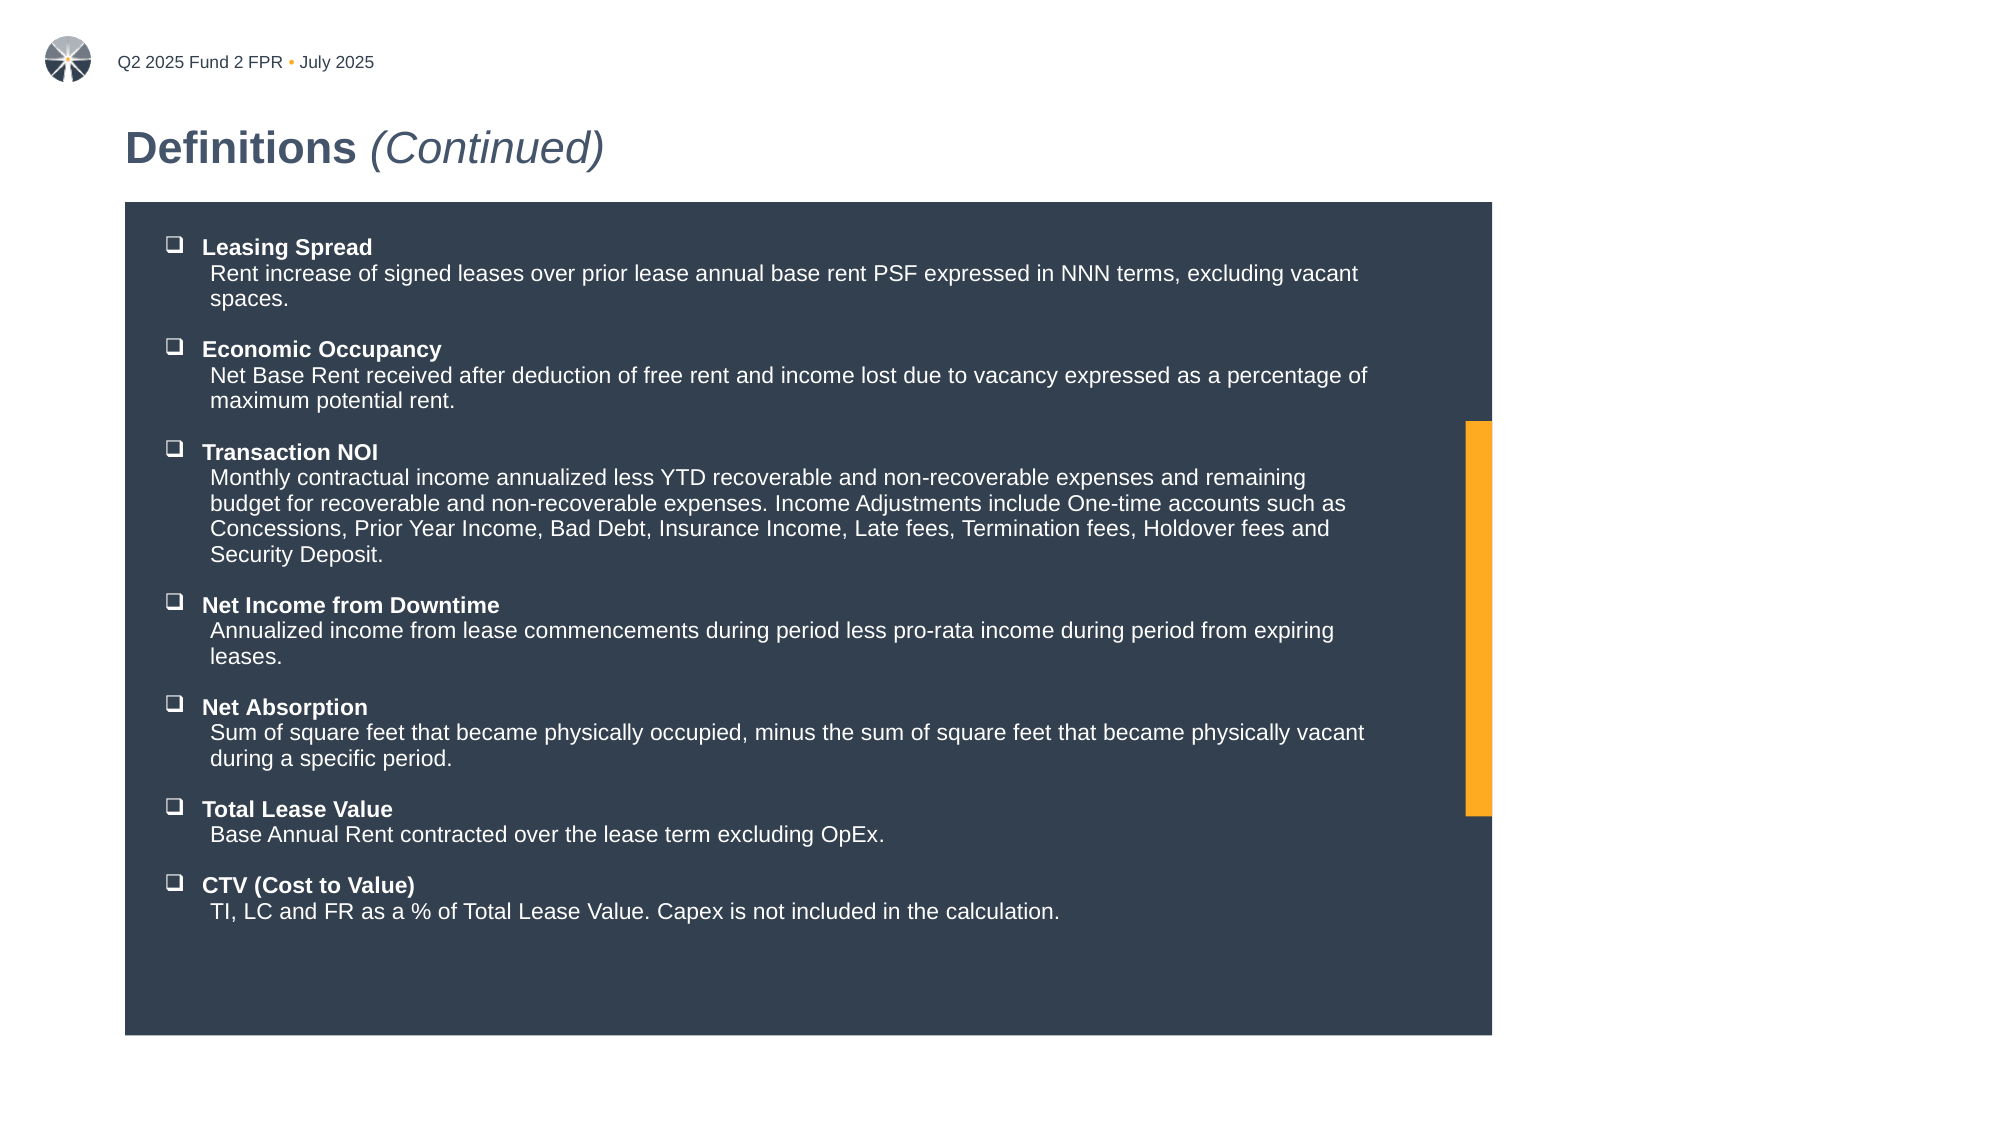

# Definitions (Continued)

| Leasing Spread Rent increase of signed leases over prior lease annual base rent PSF expressed in NNN terms, excluding vacant spaces. |
| --- |
|  |
| Economic Occupancy Net Base Rent received after deduction of free rent and income lost due to vacancy expressed as a percentage of maximum potential rent. |
| Transaction NOI Monthly contractual income annualized less YTD recoverable and non-recoverable expenses and remaining budget for recoverable and non-recoverable expenses. Income Adjustments include One-time accounts such as Concessions, Prior Year Income, Bad Debt, Insurance Income, Late fees, Termination fees, Holdover fees and Security Deposit. |
| Net Income from Downtime Annualized income from lease commencements during period less pro-rata income during period from expiring leases. Net Absorption Sum of square feet that became physically occupied, minus the sum of square feet that became physically vacant during a specific period. Total Lease Value Base Annual Rent contracted over the lease term excluding OpEx. CTV (Cost to Value) TI, LC and FR​ as a % of Total Lease Value. Capex is not included in the calculation. |